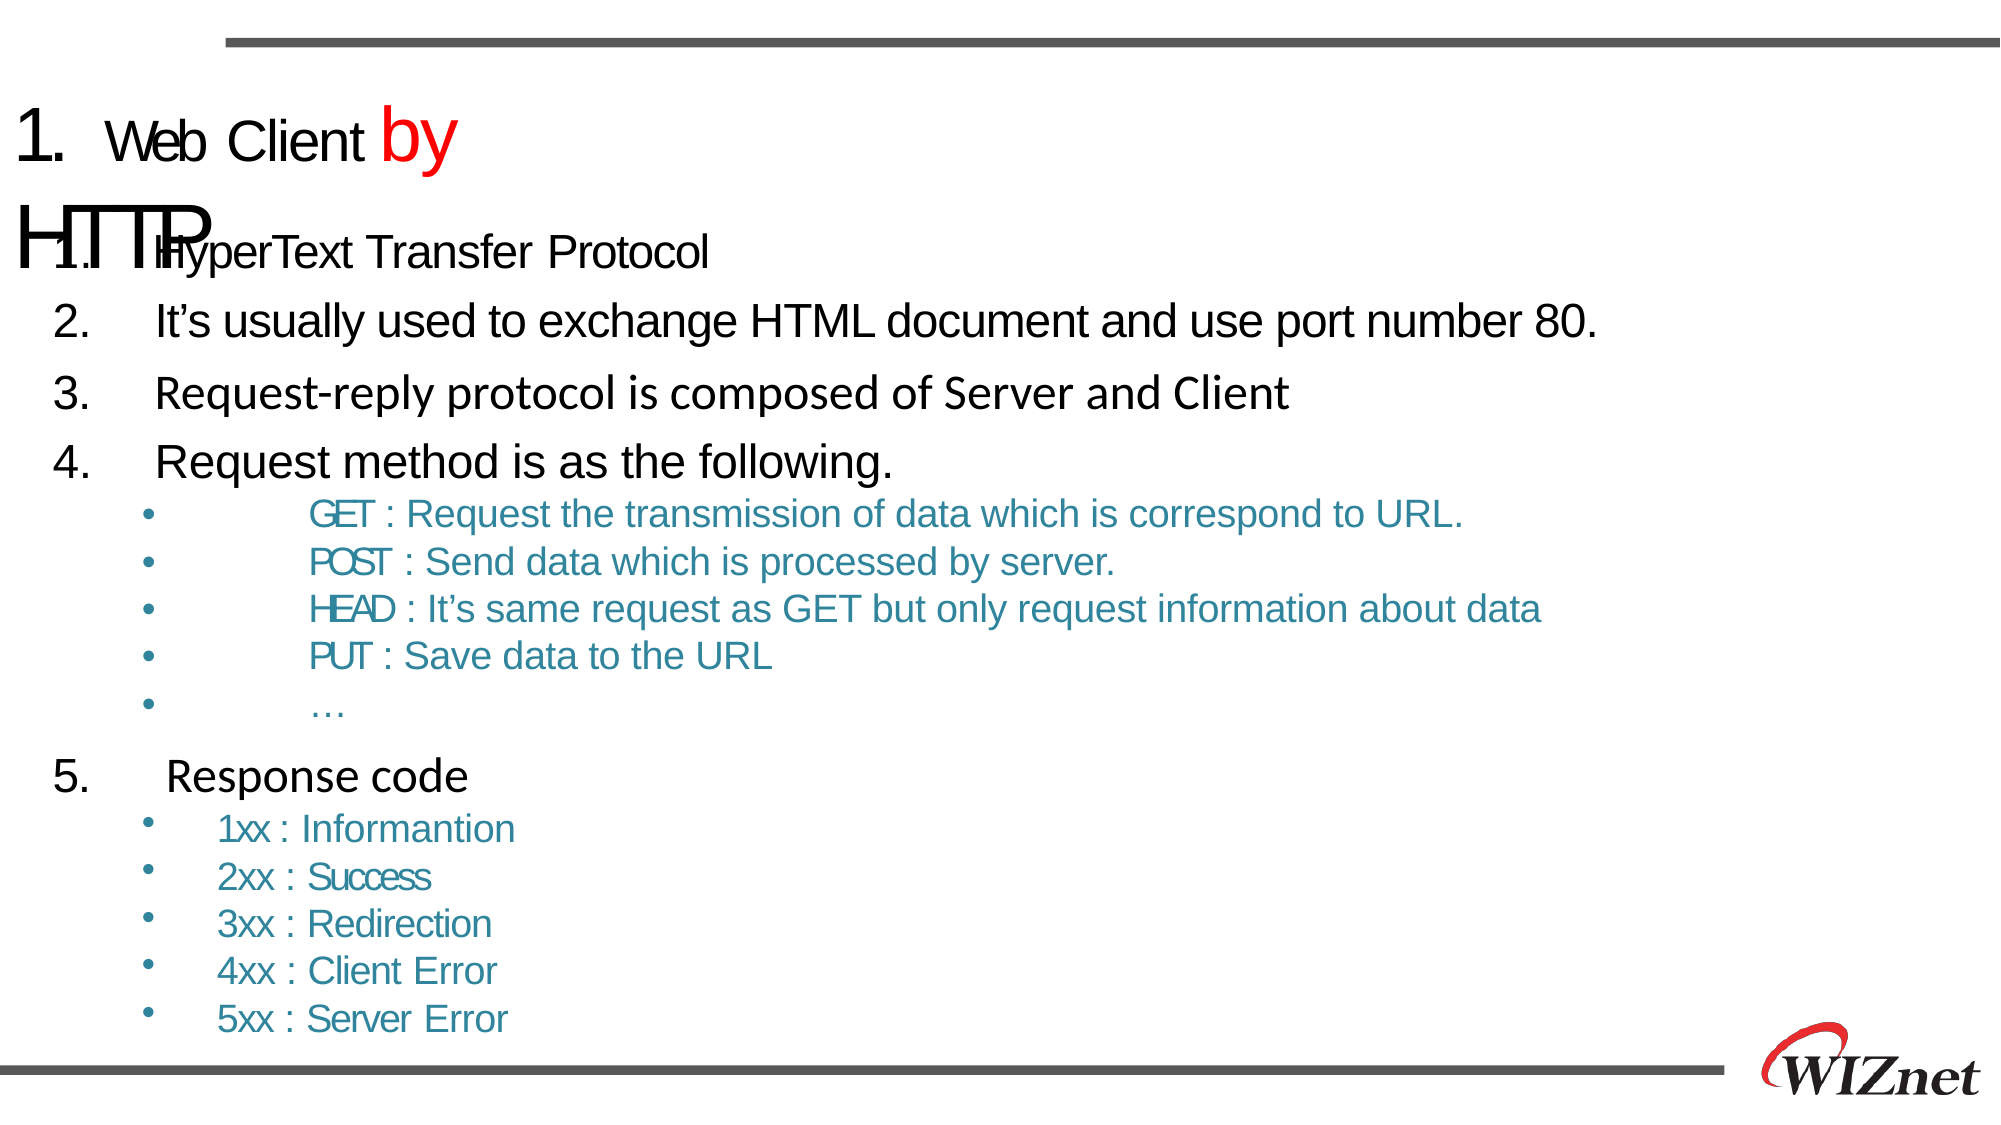

# 1.	Web  Client by HTTP
HyperText Transfer Protocol
2.	It’s usually used to exchange HTML document and use port number 80.
3.	Request-reply protocol is composed of Server and Client
4.	Request method is as the following.
•	GET  : Request the transmission of data which is correspond to URL.
•	POST   : Send data which is processed by server.
•	HEAD  : It’s same request as GET but only request information about data
•	PUT  : Save data to the URL
•	…
5.	 Response code
1xx : Informantion
2xx : Success
3xx : Redirection
4xx : Client Error
5xx : Server Error